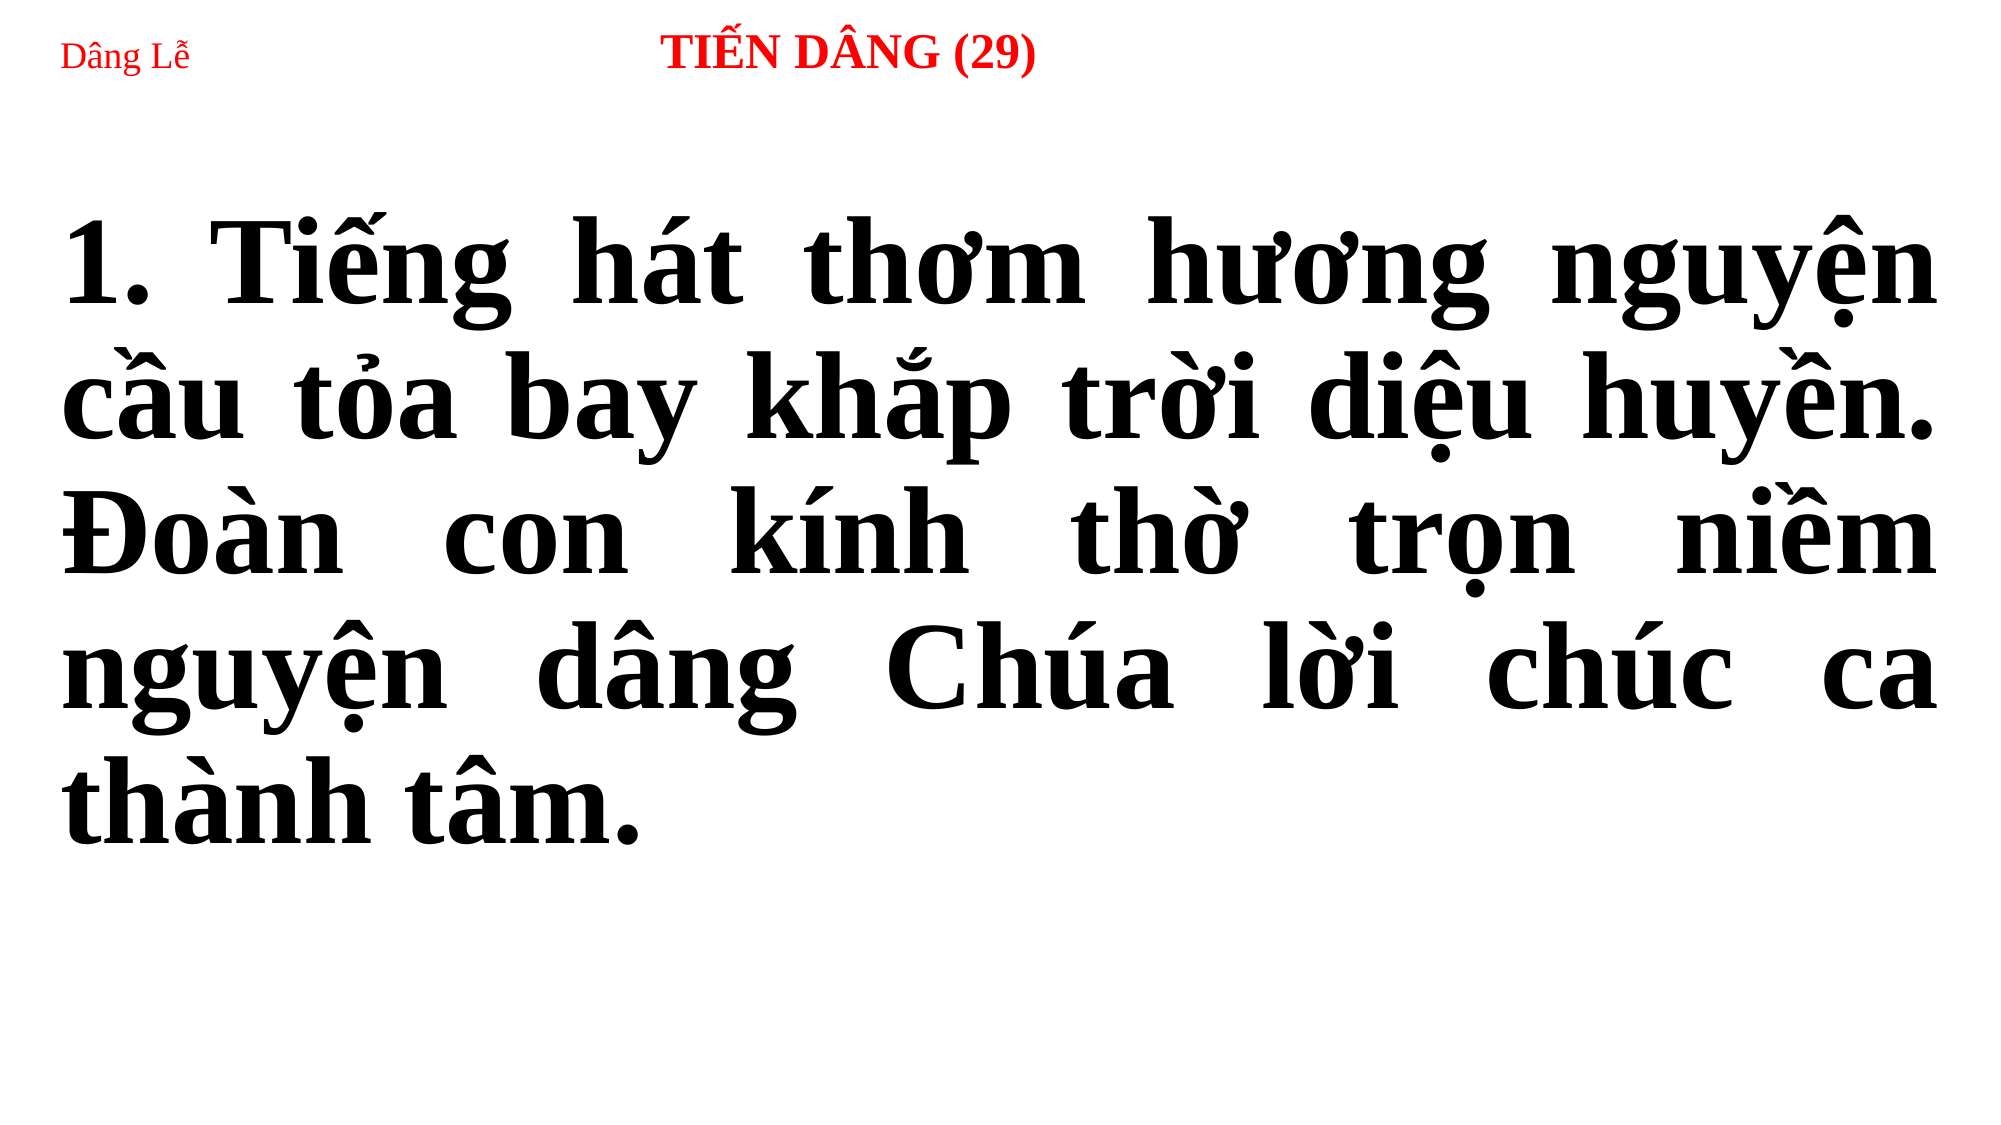

# Dâng Lễ                                    	TIẾN DÂNG (29)
1. Tiếng hát thơm hương nguyện cầu tỏa bay khắp trời diệu huyền. Đoàn con kính thờ trọn niềm nguyện dâng Chúa lời chúc ca thành tâm.